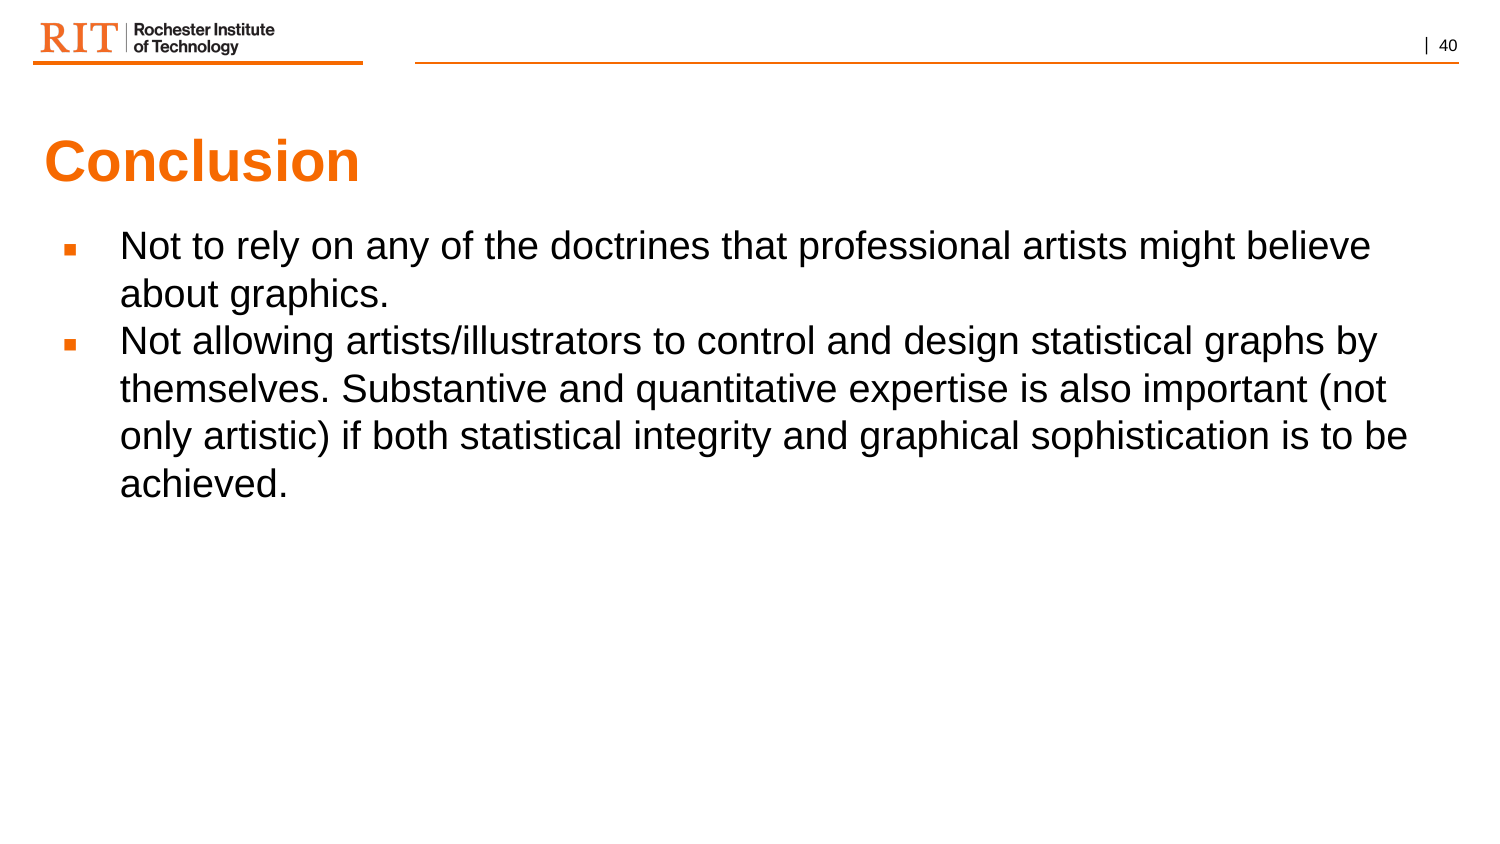

# Conclusion

Not to rely on any of the doctrines that professional artists might believe about graphics.
Not allowing artists/illustrators to control and design statistical graphs by themselves. Substantive and quantitative expertise is also important (not only artistic) if both statistical integrity and graphical sophistication is to be achieved.